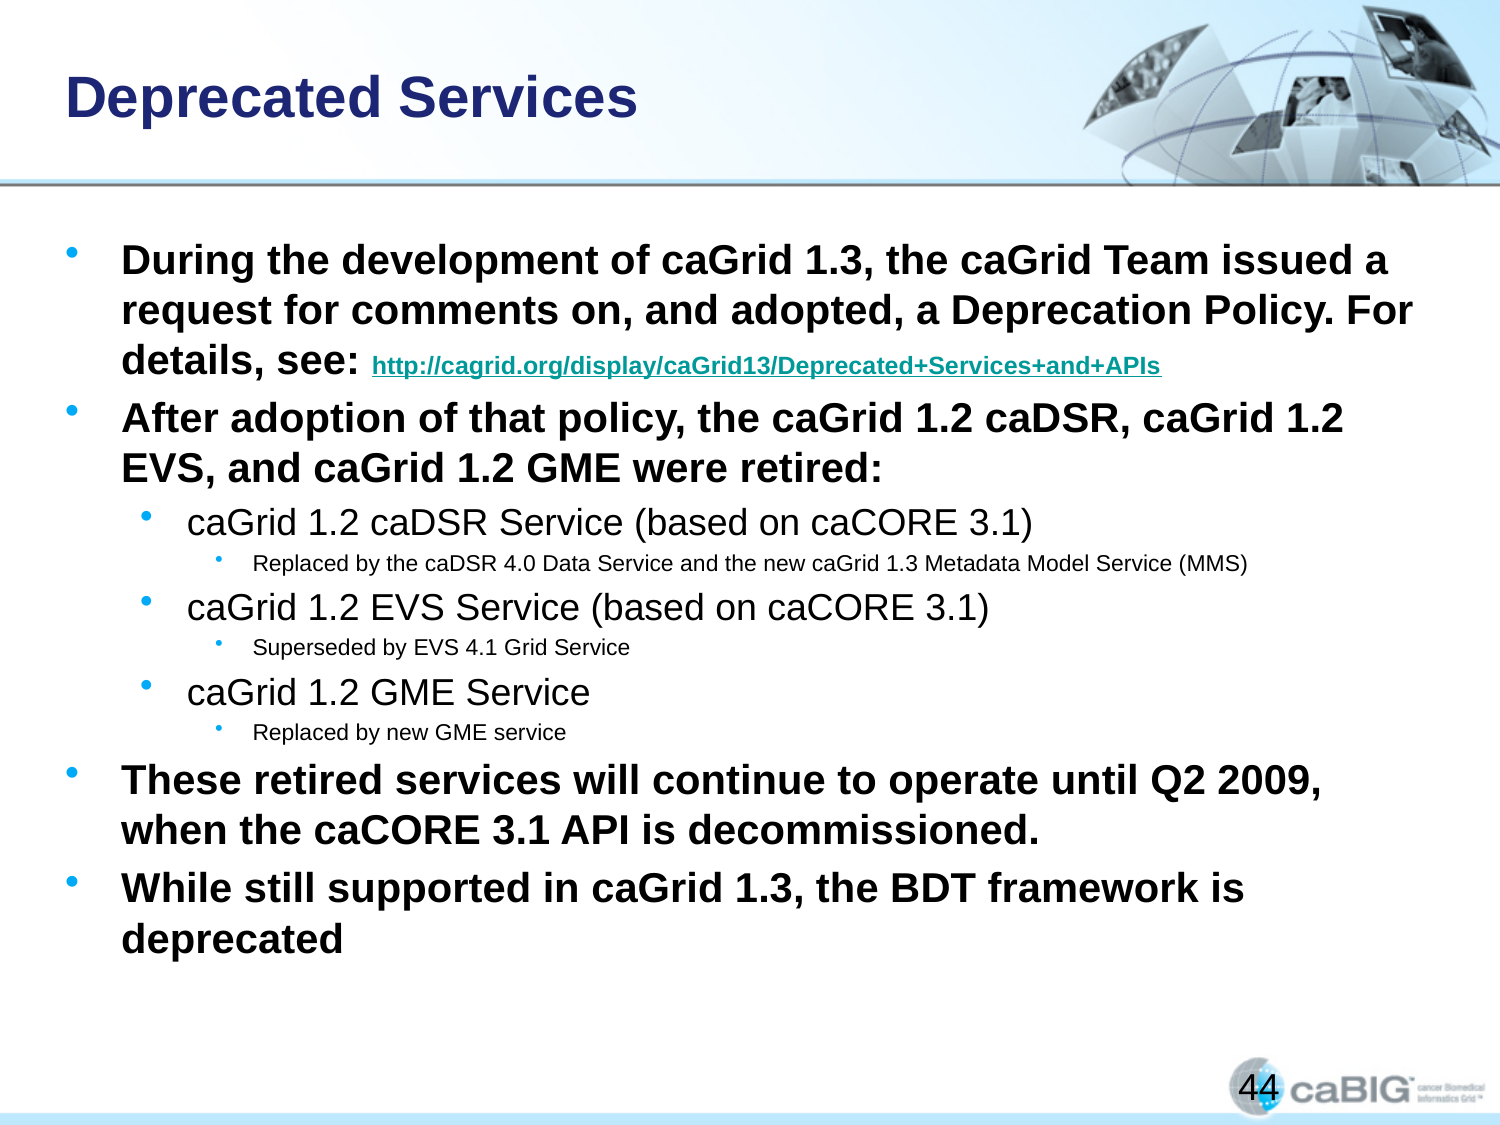

# Deprecated Services
During the development of caGrid 1.3, the caGrid Team issued a request for comments on, and adopted, a Deprecation Policy. For details, see: http://cagrid.org/display/caGrid13/Deprecated+Services+and+APIs
After adoption of that policy, the caGrid 1.2 caDSR, caGrid 1.2 EVS, and caGrid 1.2 GME were retired:
caGrid 1.2 caDSR Service (based on caCORE 3.1)
Replaced by the caDSR 4.0 Data Service and the new caGrid 1.3 Metadata Model Service (MMS)
caGrid 1.2 EVS Service (based on caCORE 3.1)
Superseded by EVS 4.1 Grid Service
caGrid 1.2 GME Service
Replaced by new GME service
These retired services will continue to operate until Q2 2009, when the caCORE 3.1 API is decommissioned.
While still supported in caGrid 1.3, the BDT framework is deprecated